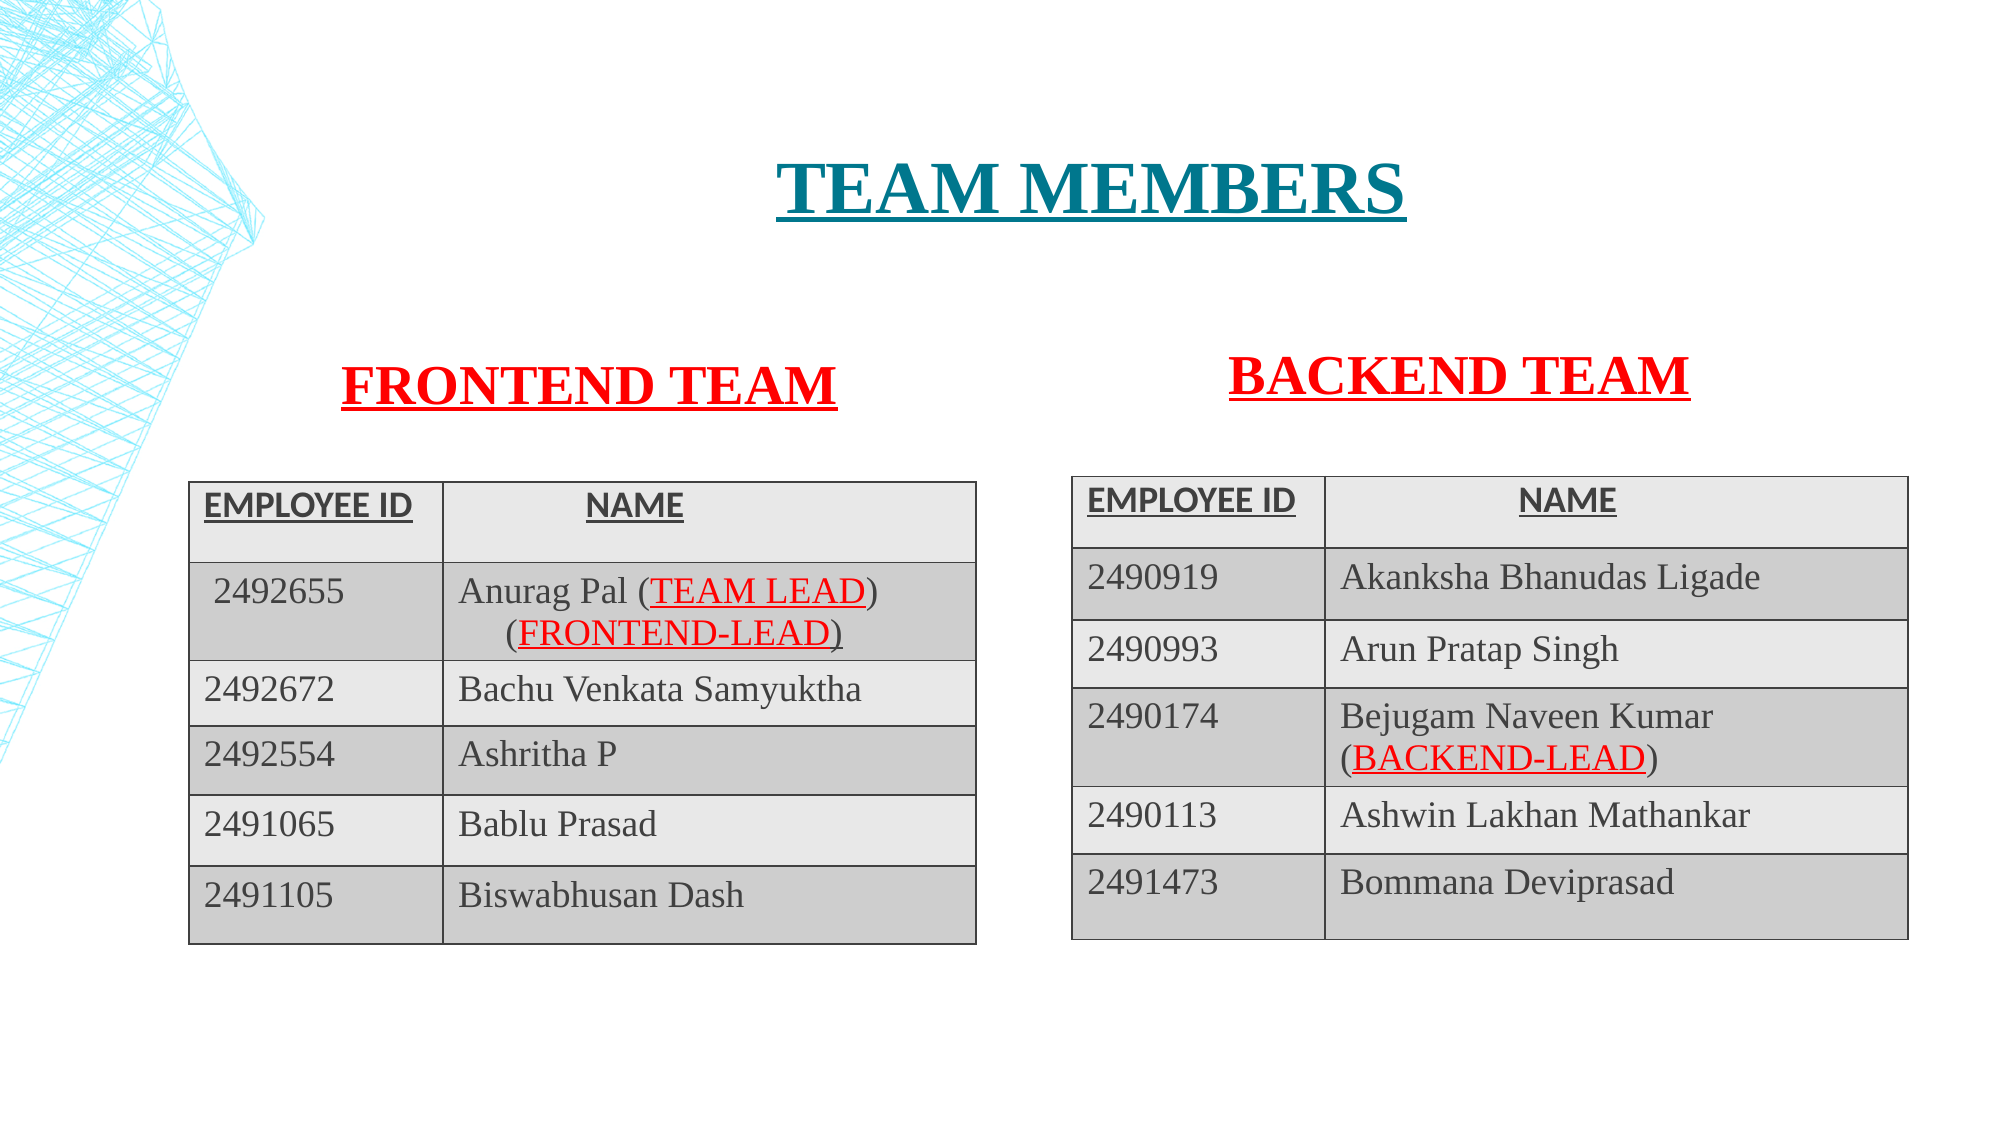

# Team members
BACKEND TEAM
FRONTEND TEAM
| EMPLOYEE ID | NAME |
| --- | --- |
| 2490919 | Akanksha Bhanudas Ligade |
| 2490993 | Arun Pratap Singh |
| 2490174 | Bejugam Naveen Kumar (BACKEND-LEAD) |
| 2490113 | Ashwin Lakhan Mathankar |
| 2491473 | Bommana Deviprasad |
| EMPLOYEE ID | NAME |
| --- | --- |
| 2492655 | Anurag Pal (TEAM LEAD) (FRONTEND-LEAD) |
| 2492672 | Bachu Venkata Samyuktha |
| 2492554 | Ashritha P |
| 2491065 | Bablu Prasad |
| 2491105 | Biswabhusan Dash |